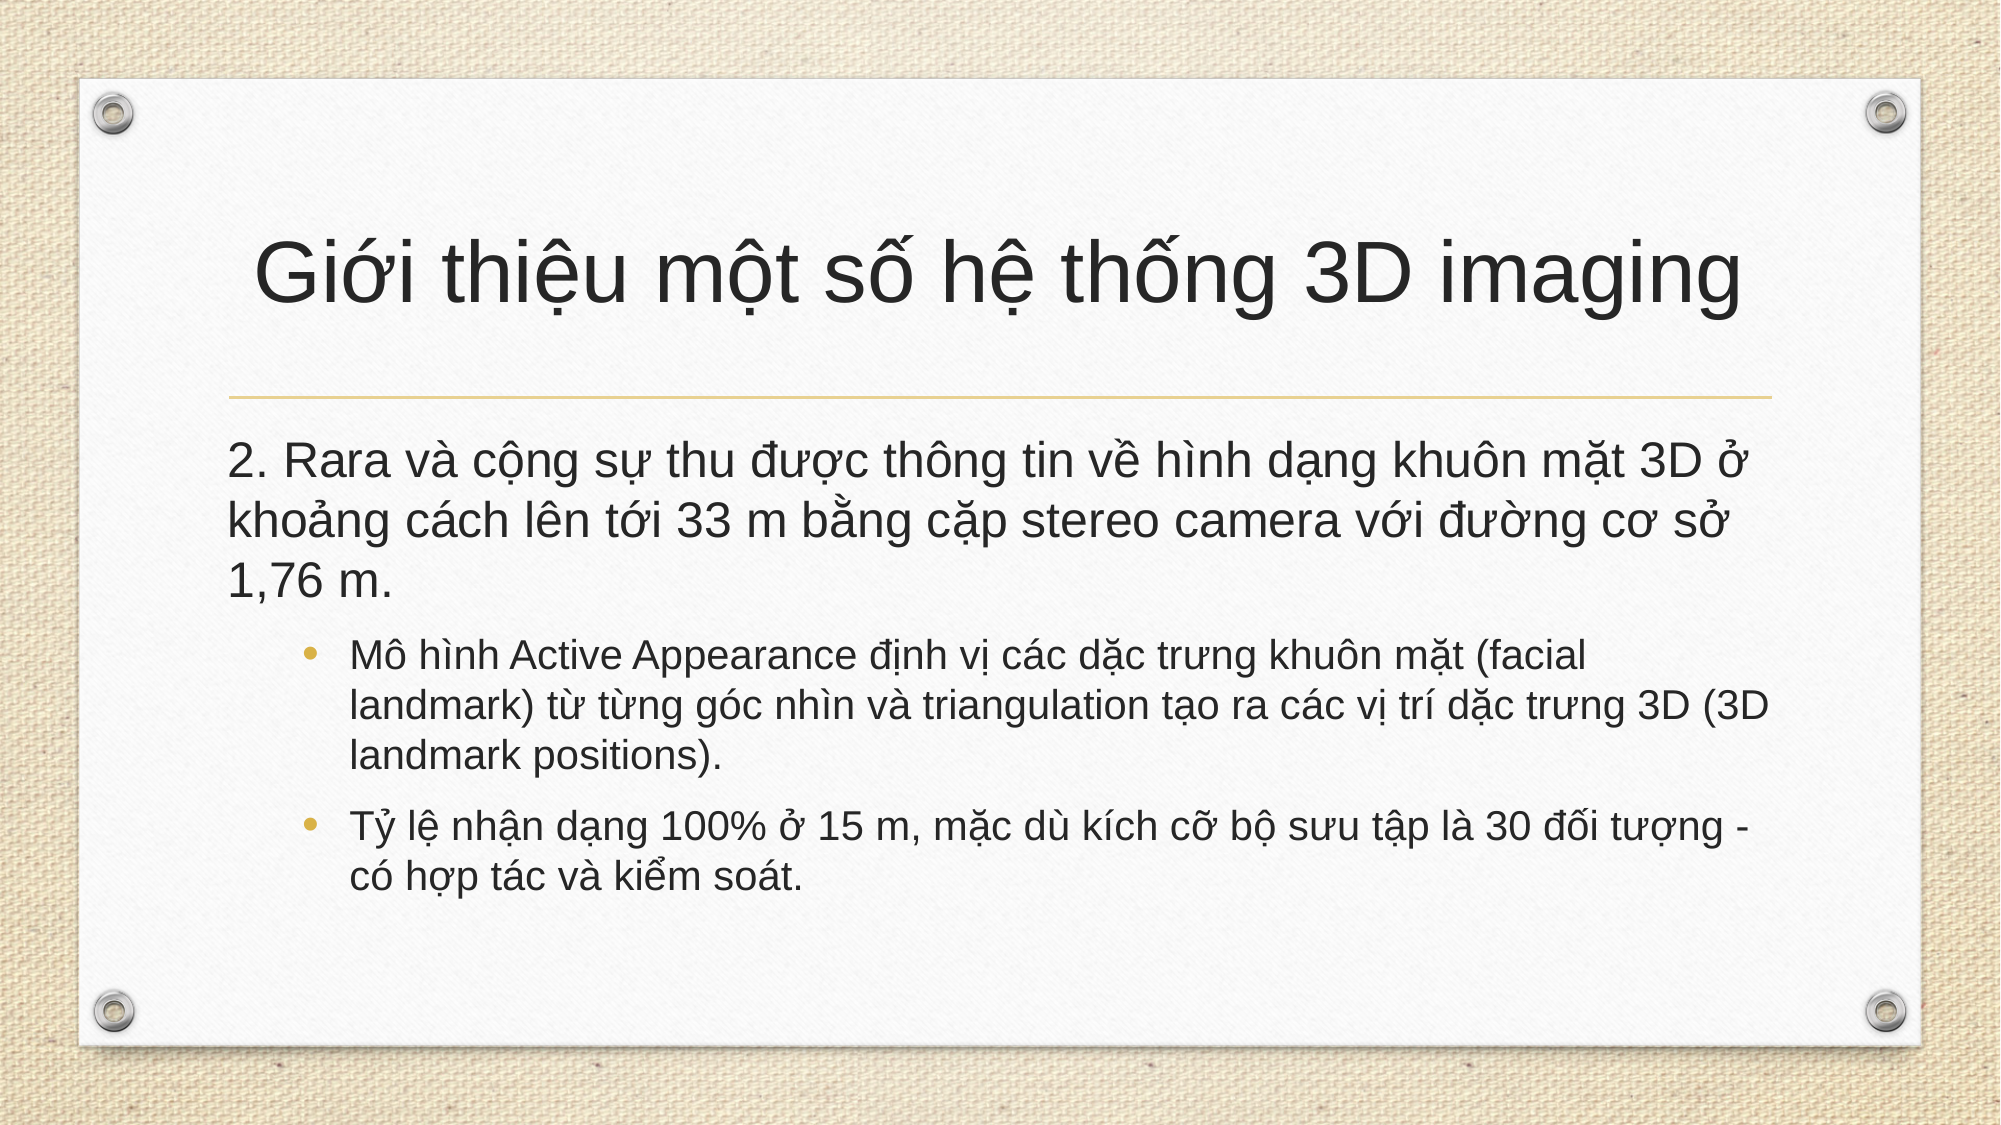

# Giới thiệu một số hệ thống 3D imaging
2. Rara và cộng sự thu được thông tin về hình dạng khuôn mặt 3D ở khoảng cách lên tới 33 m bằng cặp stereo camera với đường cơ sở 1,76 m.
Mô hình Active Appearance định vị các dặc trưng khuôn mặt (facial landmark) từ từng góc nhìn và triangulation tạo ra các vị trí dặc trưng 3D (3D landmark positions).
Tỷ lệ nhận dạng 100% ở 15 m, mặc dù kích cỡ bộ sưu tập là 30 đối tượng - có hợp tác và kiểm soát.